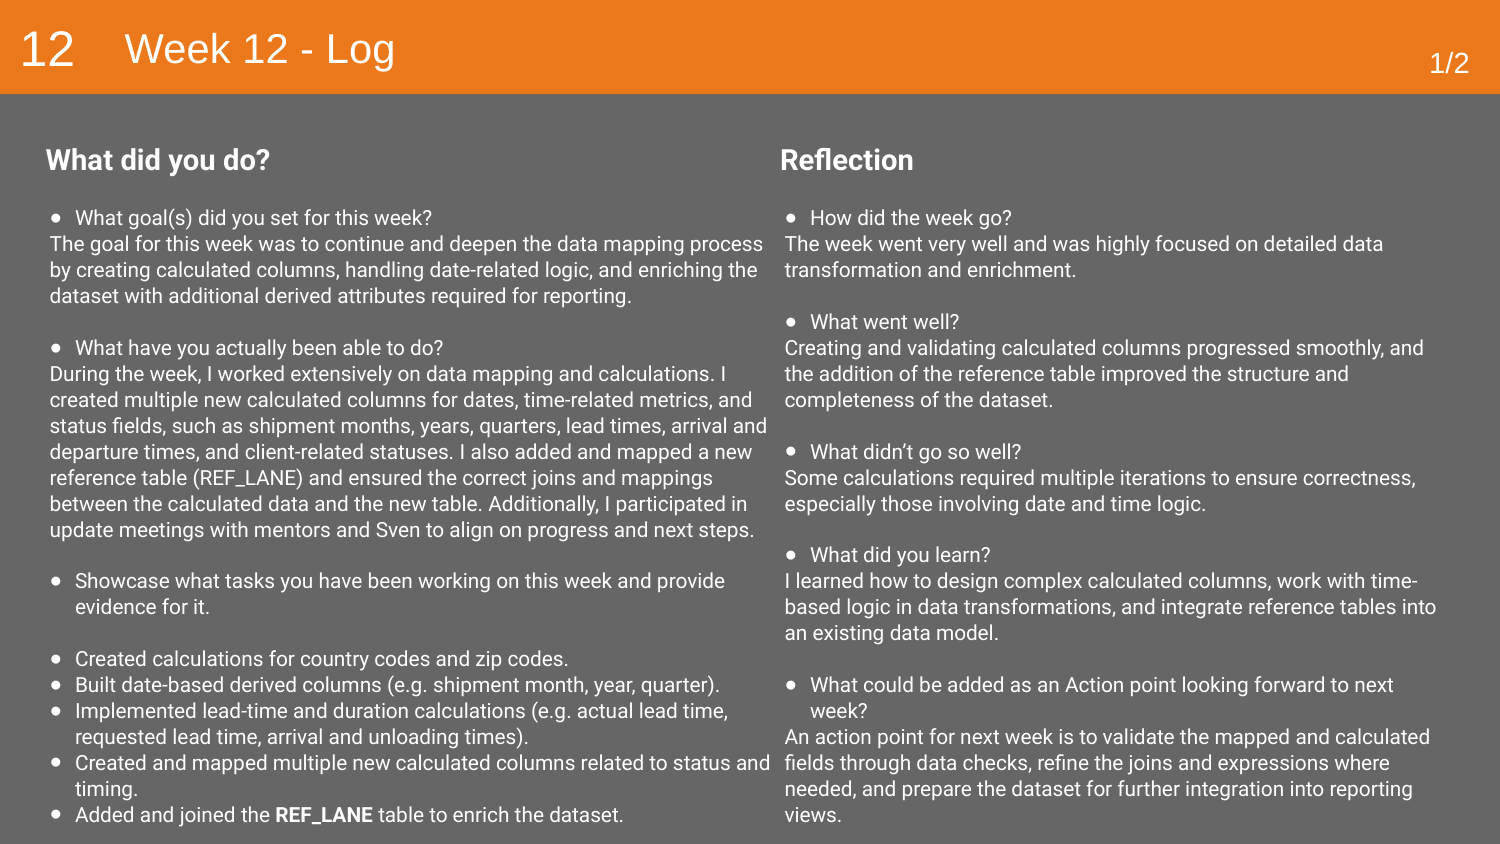

12
# Week 12 - Log
1/2

What did you do?
Reflection
What goal(s) did you set for this week?
The goal for this week was to continue and deepen the data mapping process by creating calculated columns, handling date-related logic, and enriching the dataset with additional derived attributes required for reporting.

What have you actually been able to do?
During the week, I worked extensively on data mapping and calculations. I created multiple new calculated columns for dates, time-related metrics, and status fields, such as shipment months, years, quarters, lead times, arrival and departure times, and client-related statuses. I also added and mapped a new reference table (REF_LANE) and ensured the correct joins and mappings between the calculated data and the new table. Additionally, I participated in update meetings with mentors and Sven to align on progress and next steps.

Showcase what tasks you have been working on this week and provide evidence for it.

Created calculations for country codes and zip codes.
Built date-based derived columns (e.g. shipment month, year, quarter).
Implemented lead-time and duration calculations (e.g. actual lead time, requested lead time, arrival and unloading times).
Created and mapped multiple new calculated columns related to status and timing.
Added and joined the REF_LANE table to enrich the dataset.
How did the week go?
The week went very well and was highly focused on detailed data transformation and enrichment.

What went well?
Creating and validating calculated columns progressed smoothly, and the addition of the reference table improved the structure and completeness of the dataset.

What didn’t go so well?
Some calculations required multiple iterations to ensure correctness, especially those involving date and time logic.

What did you learn?
I learned how to design complex calculated columns, work with time-based logic in data transformations, and integrate reference tables into an existing data model.

What could be added as an Action point looking forward to next week?
An action point for next week is to validate the mapped and calculated fields through data checks, refine the joins and expressions where needed, and prepare the dataset for further integration into reporting views.